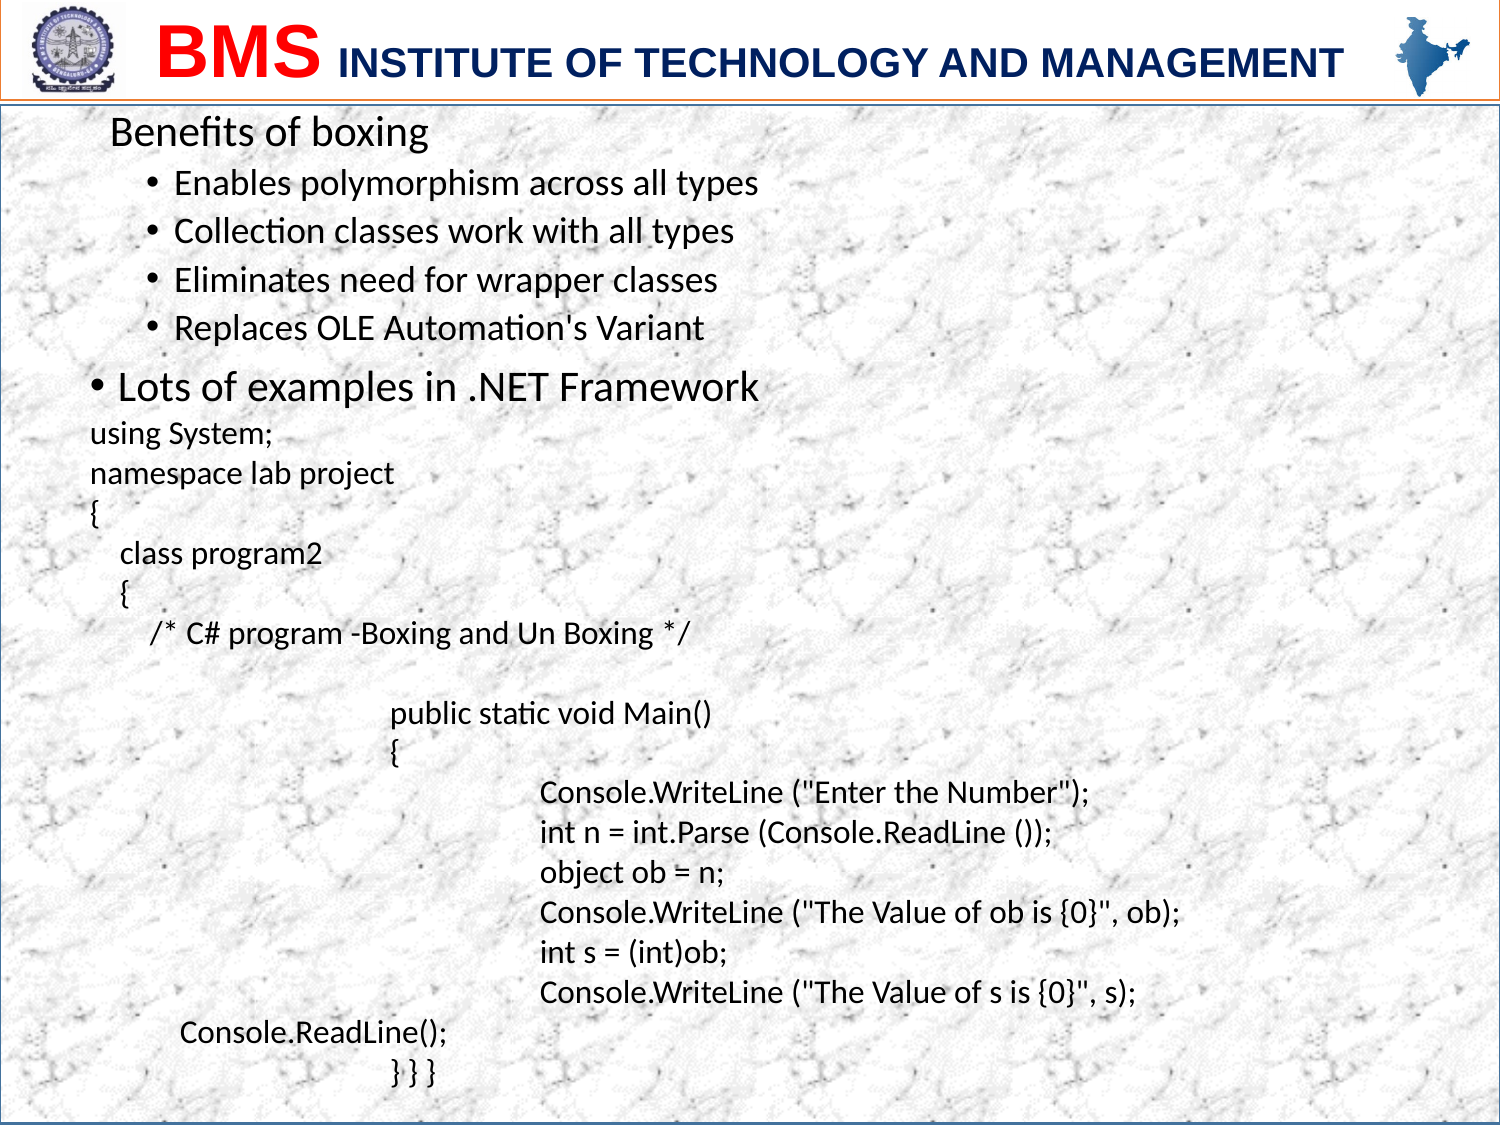

Benefits of boxing
Enables polymorphism across all types
Collection classes work with all types
Eliminates need for wrapper classes
Replaces OLE Automation's Variant
Lots of examples in .NET Framework
using System;
namespace lab project
{
    class program2
    {
        /* C# program -Boxing and Un Boxing */

		public static void Main()
		{
			Console.WriteLine ("Enter the Number");
			int n = int.Parse (Console.ReadLine ());
			object ob = n;
			Console.WriteLine ("The Value of ob is {0}", ob);
			int s = (int)ob;
			Console.WriteLine ("The Value of s is {0}", s);
            Console.ReadLine();
		} } }